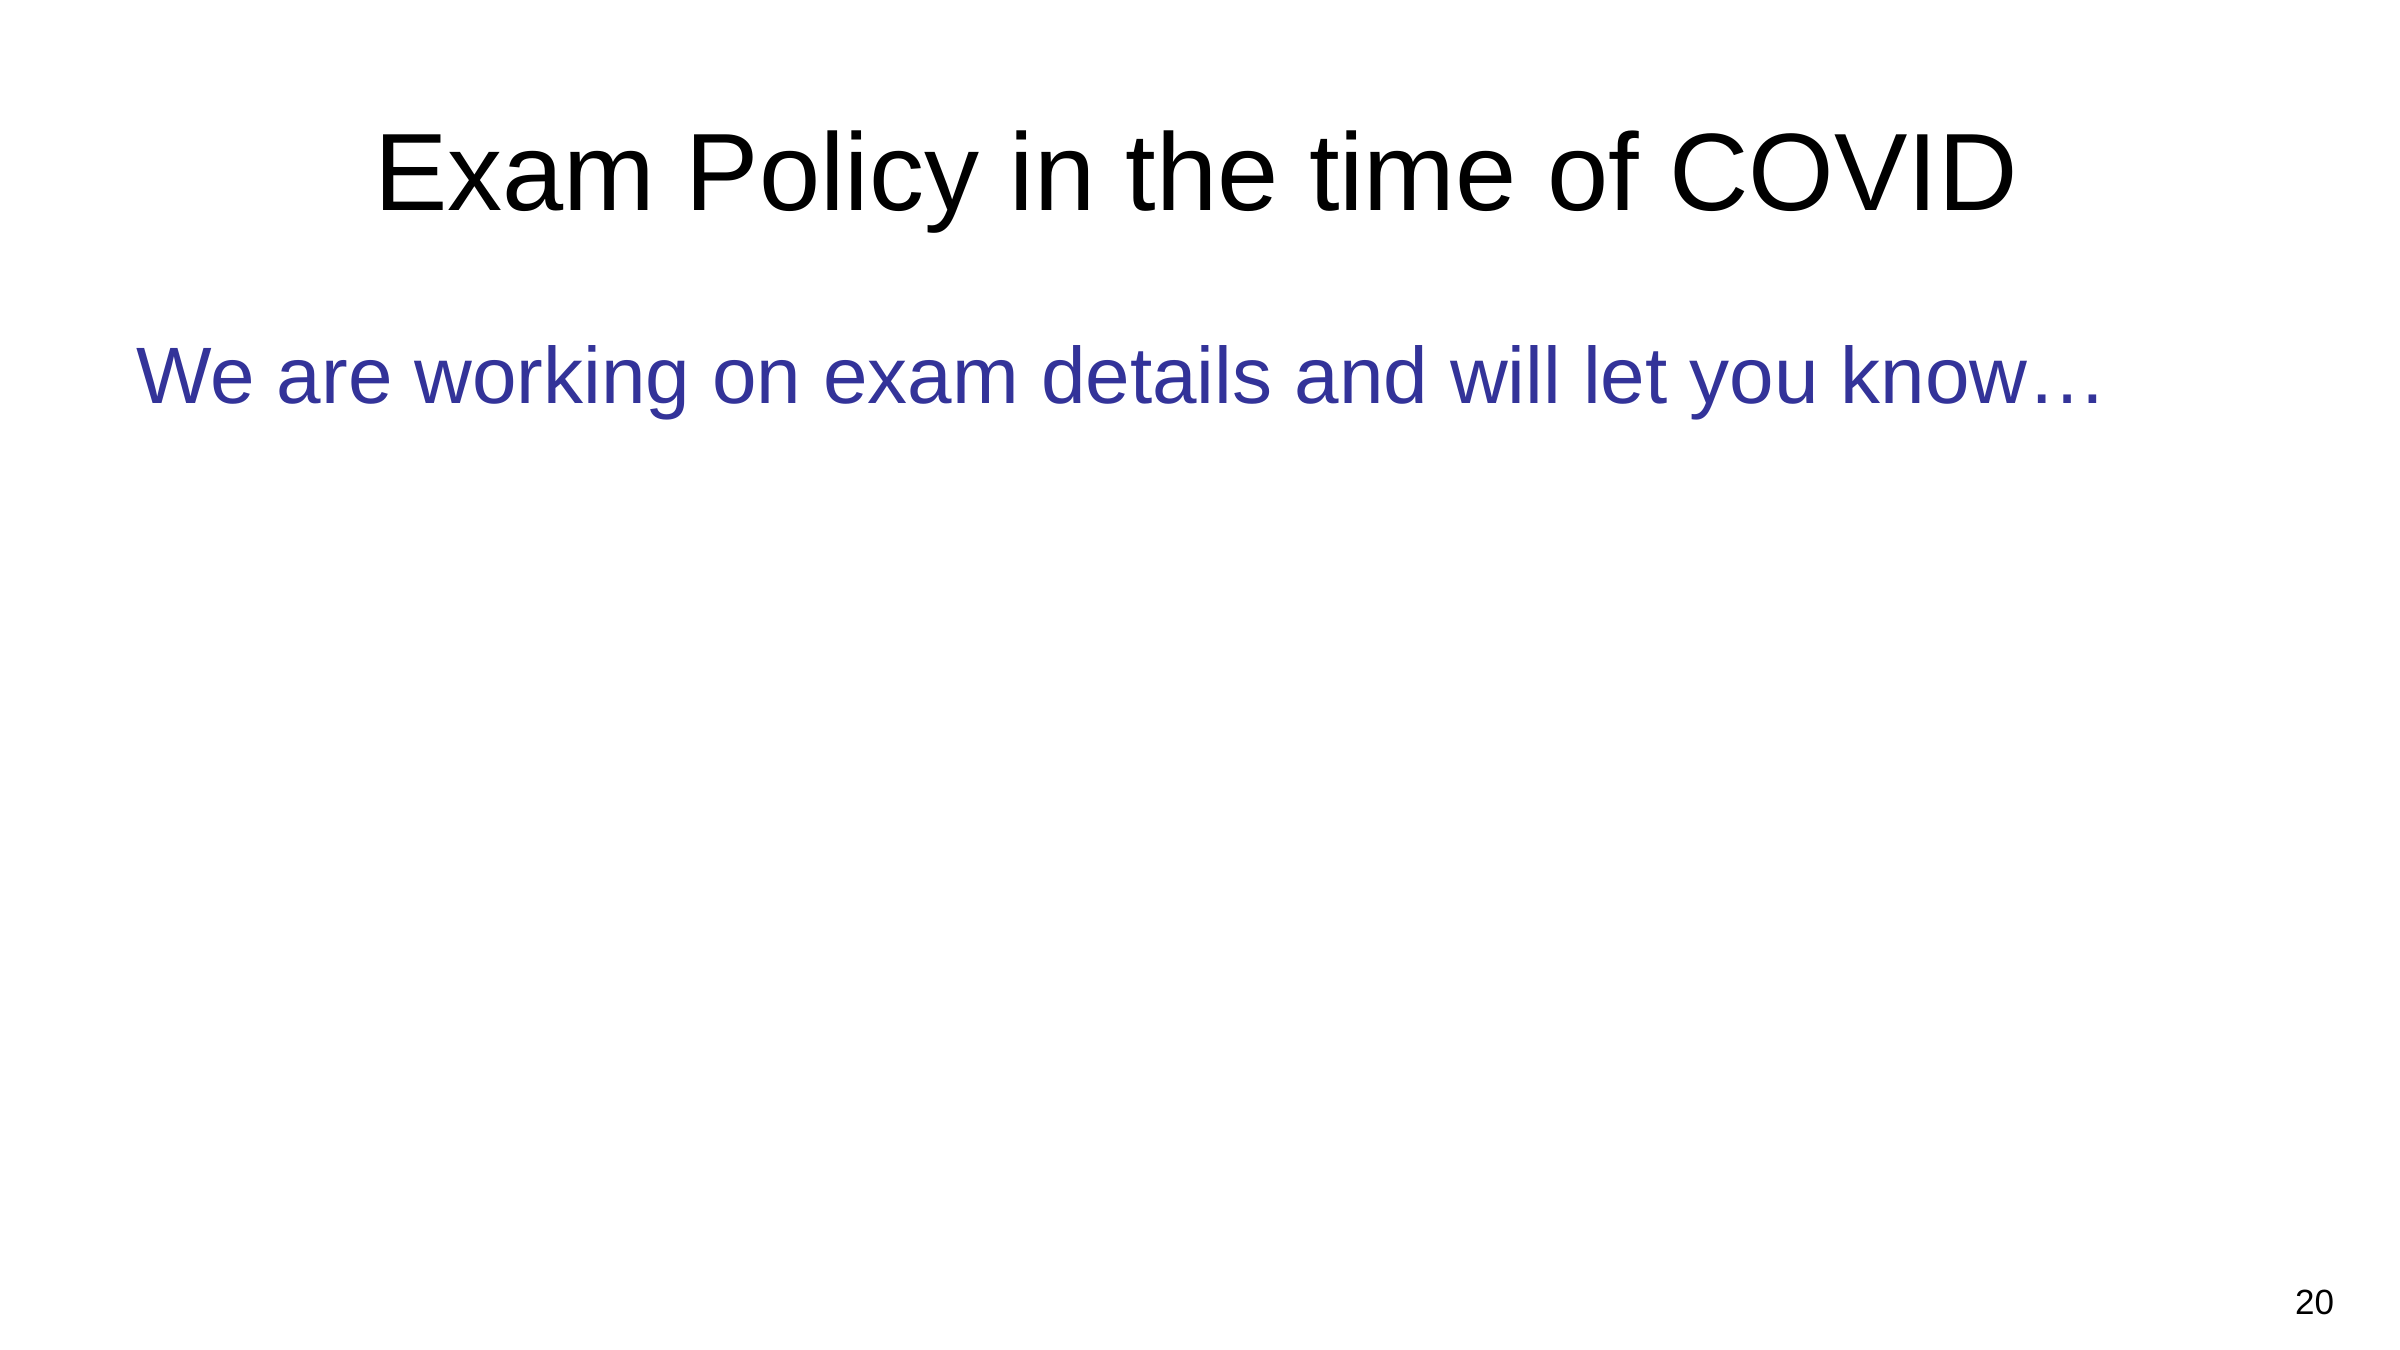

# Exam Policy in the time of COVID
We are working on exam details and will let you know…
20